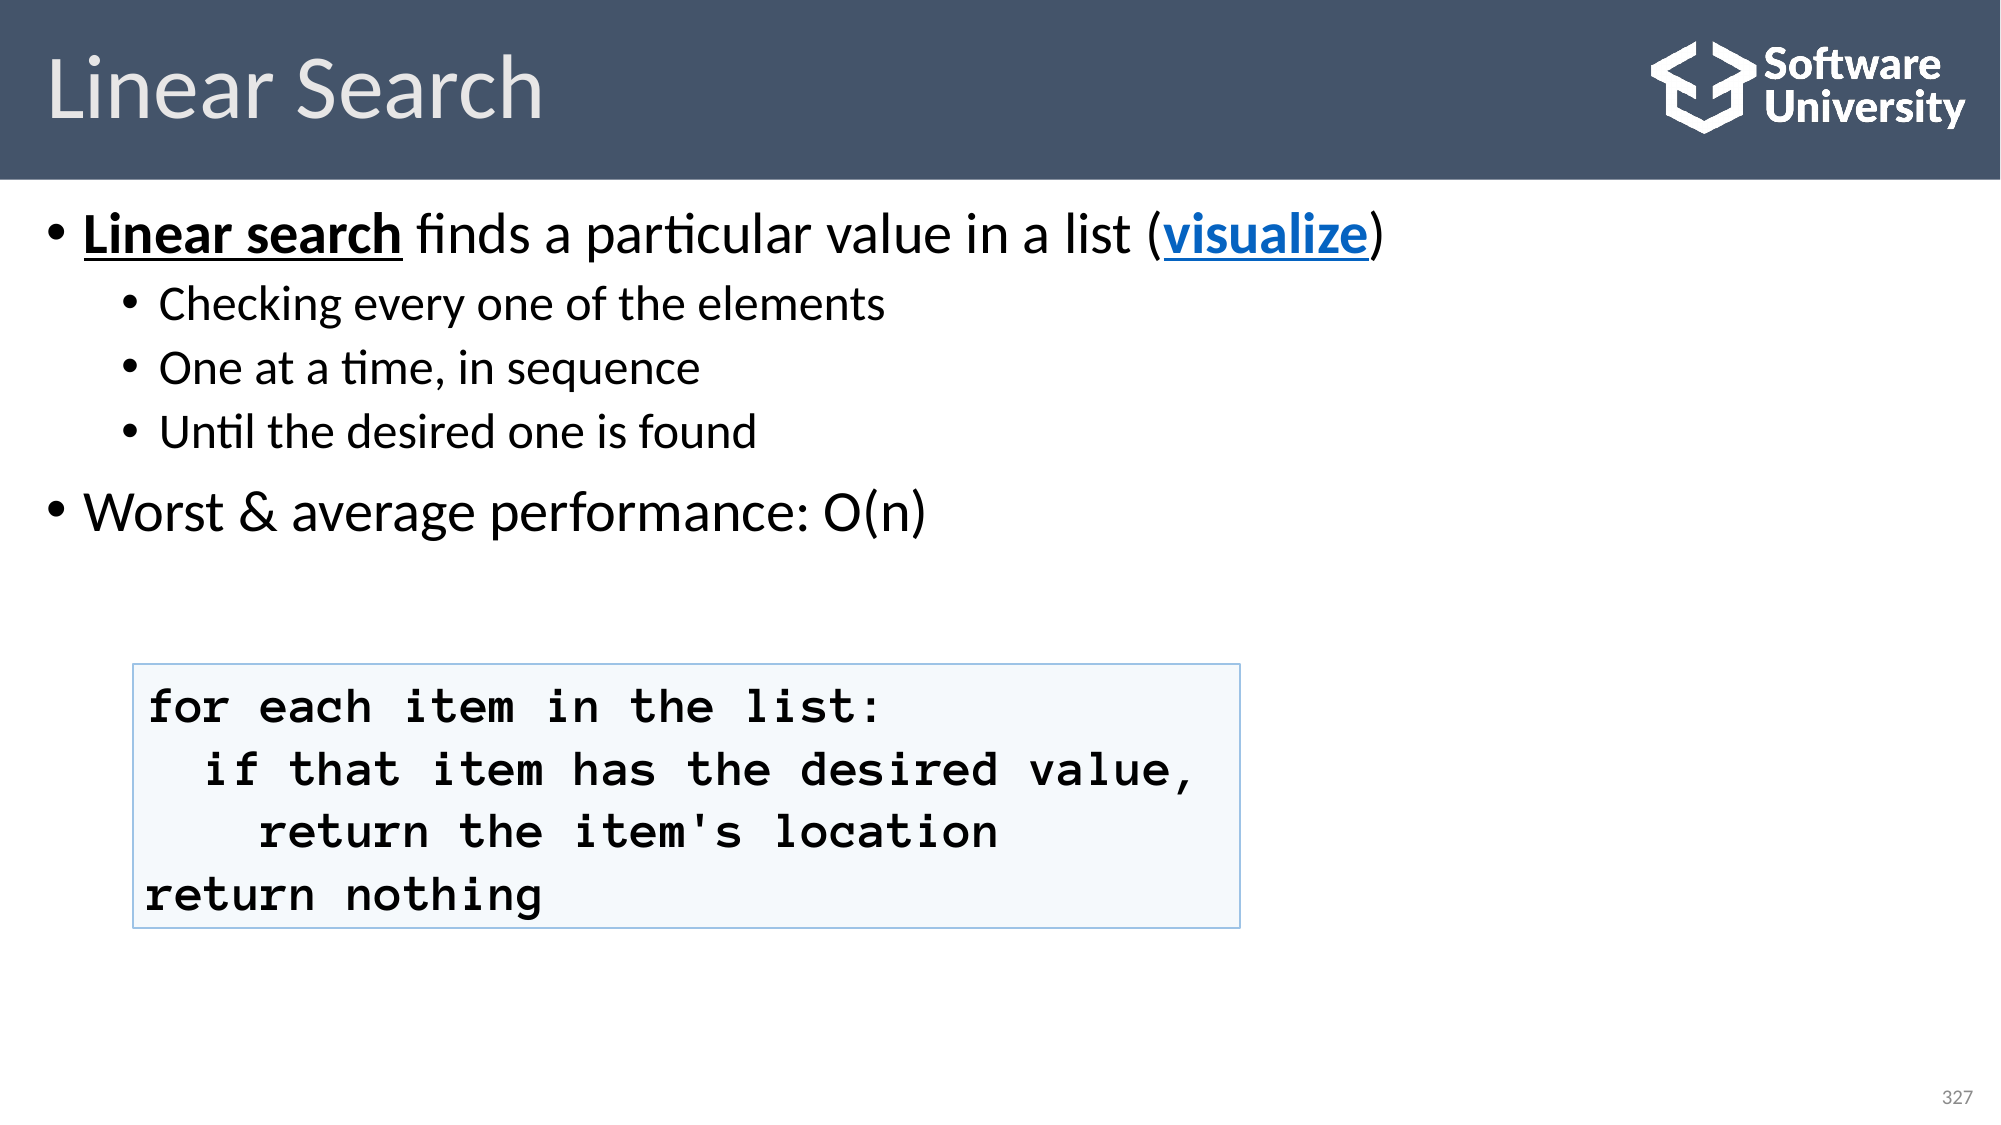

# Linear Search
Linear search finds a particular value in a list (visualize)
Checking every one of the elements
One at a time, in sequence
Until the desired one is found
Worst & average performance: O(n)
for each item in the list:
  if that item has the desired value,
    return the item's location
return nothing
327